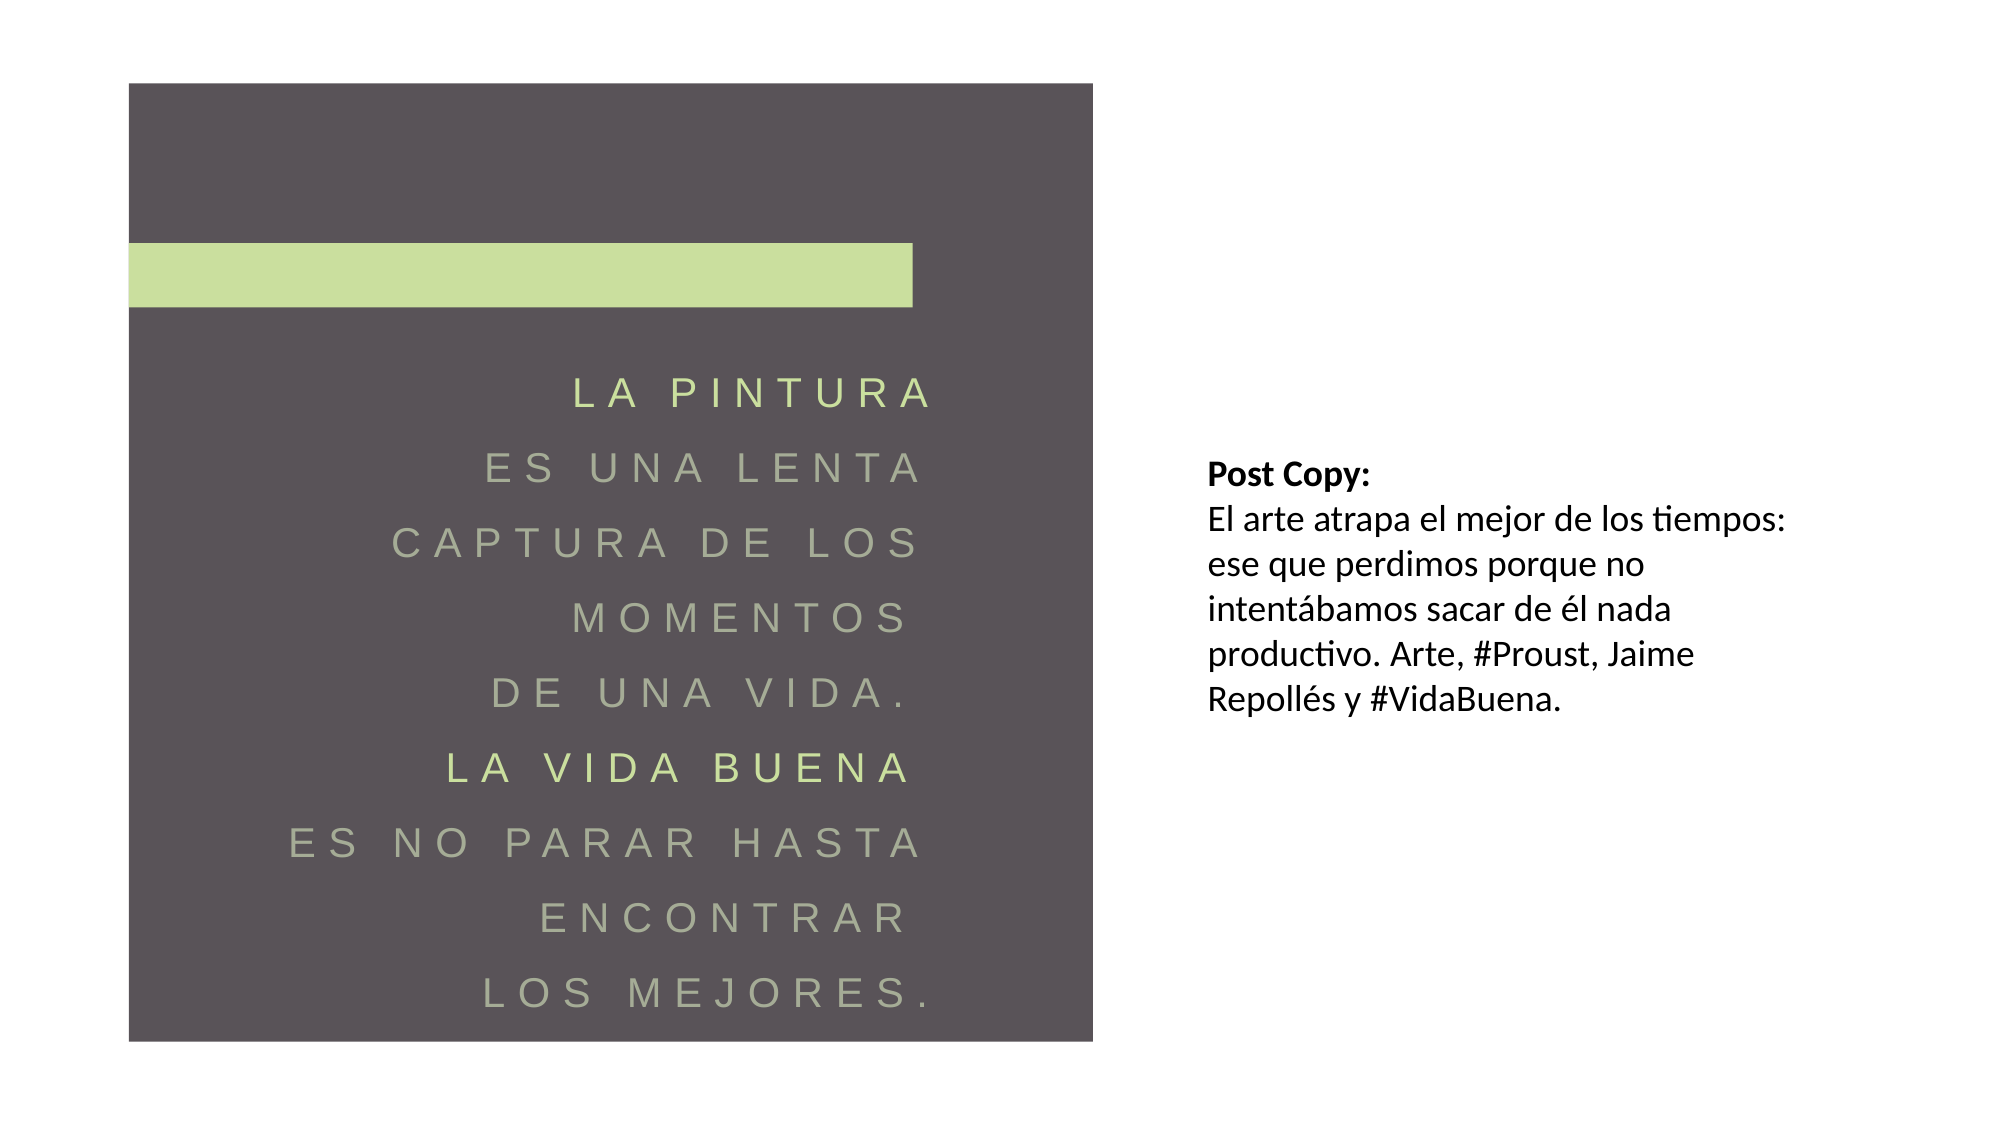

LA PINTURA
ES UNA LENTA CAPTURA DE LOS MOMENTOS
DE UNA VIDA.
LA VIDA BUENA
ES NO PARAR HASTA ENCONTRAR
LOS MEJORES.
Post Copy:
El arte atrapa el mejor de los tiempos: ese que perdimos porque no intentábamos sacar de él nada productivo. Arte, #Proust, Jaime Repollés y #VidaBuena.